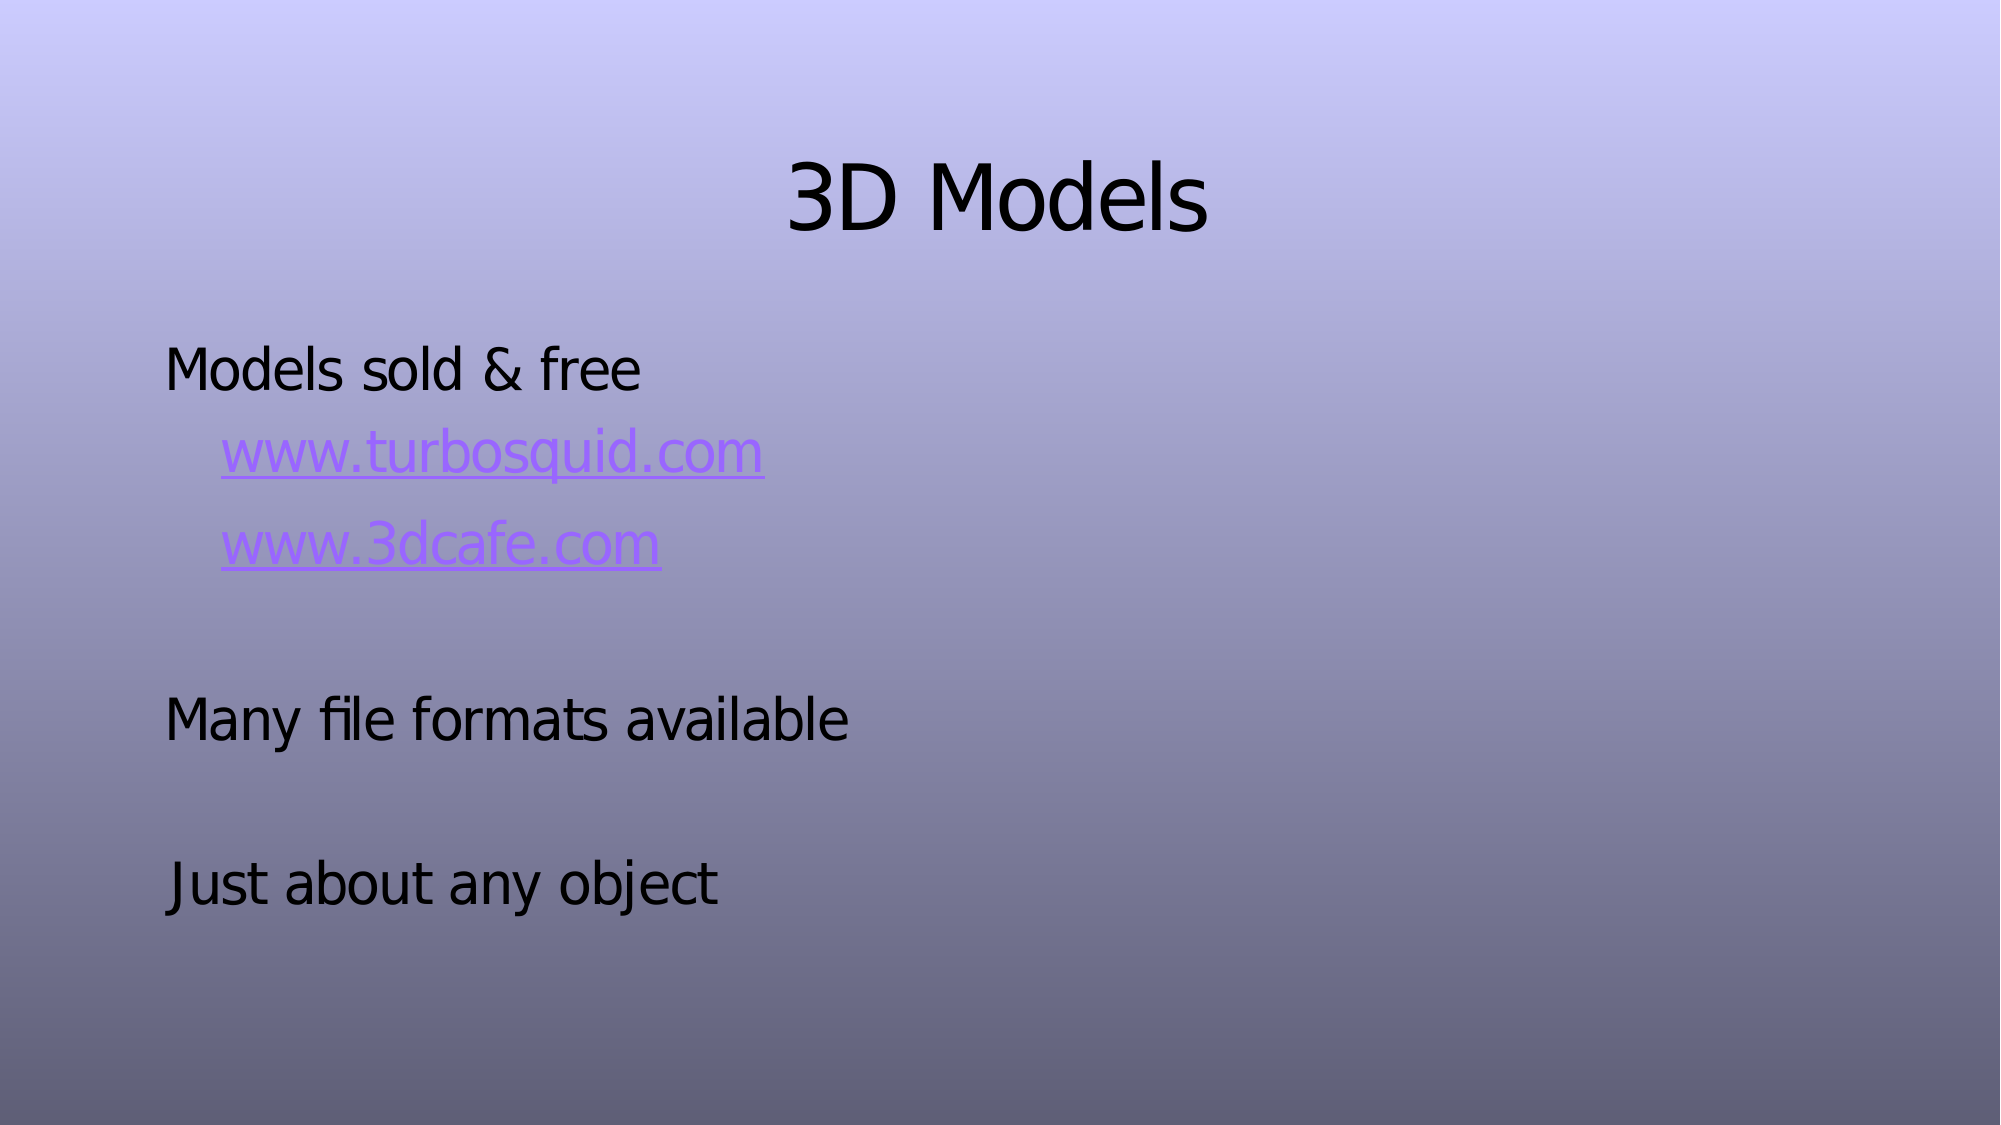

# 3D Models
Models sold & free
	www.turbosquid.com
	www.3dcafe.com

Many file formats available

Just about any object